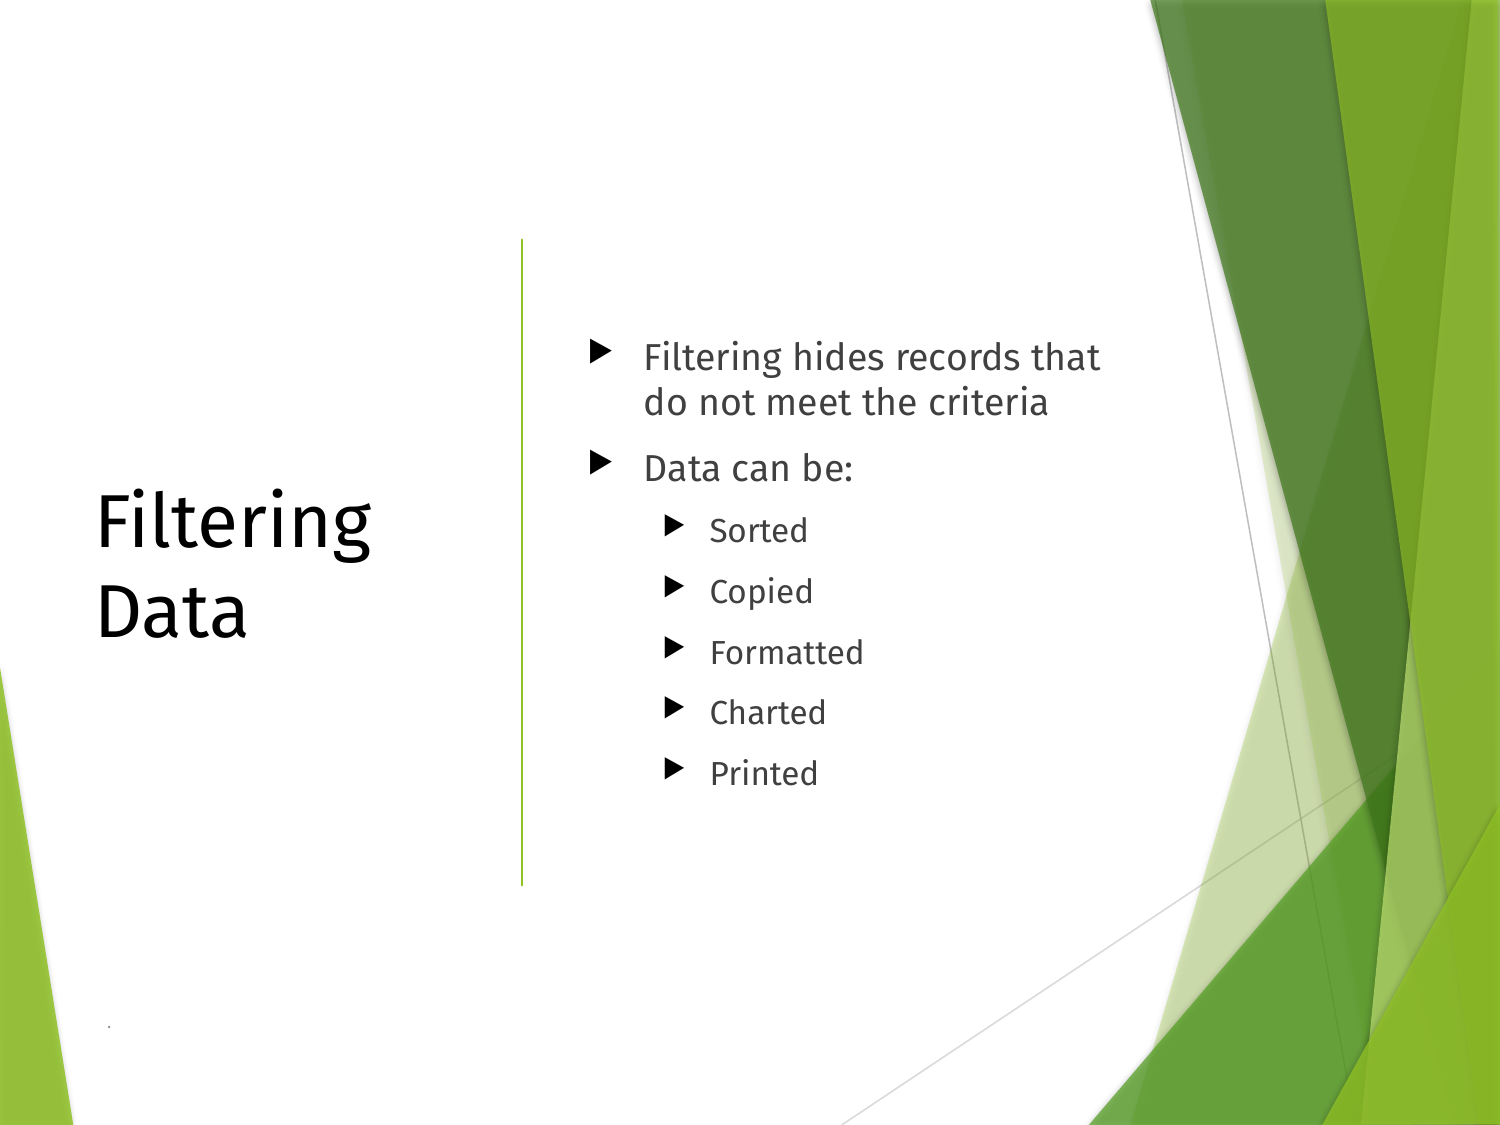

# Filtering Data
Filtering hides records that do not meet the criteria
Data can be:
Sorted
Copied
Formatted
Charted
Printed
  .